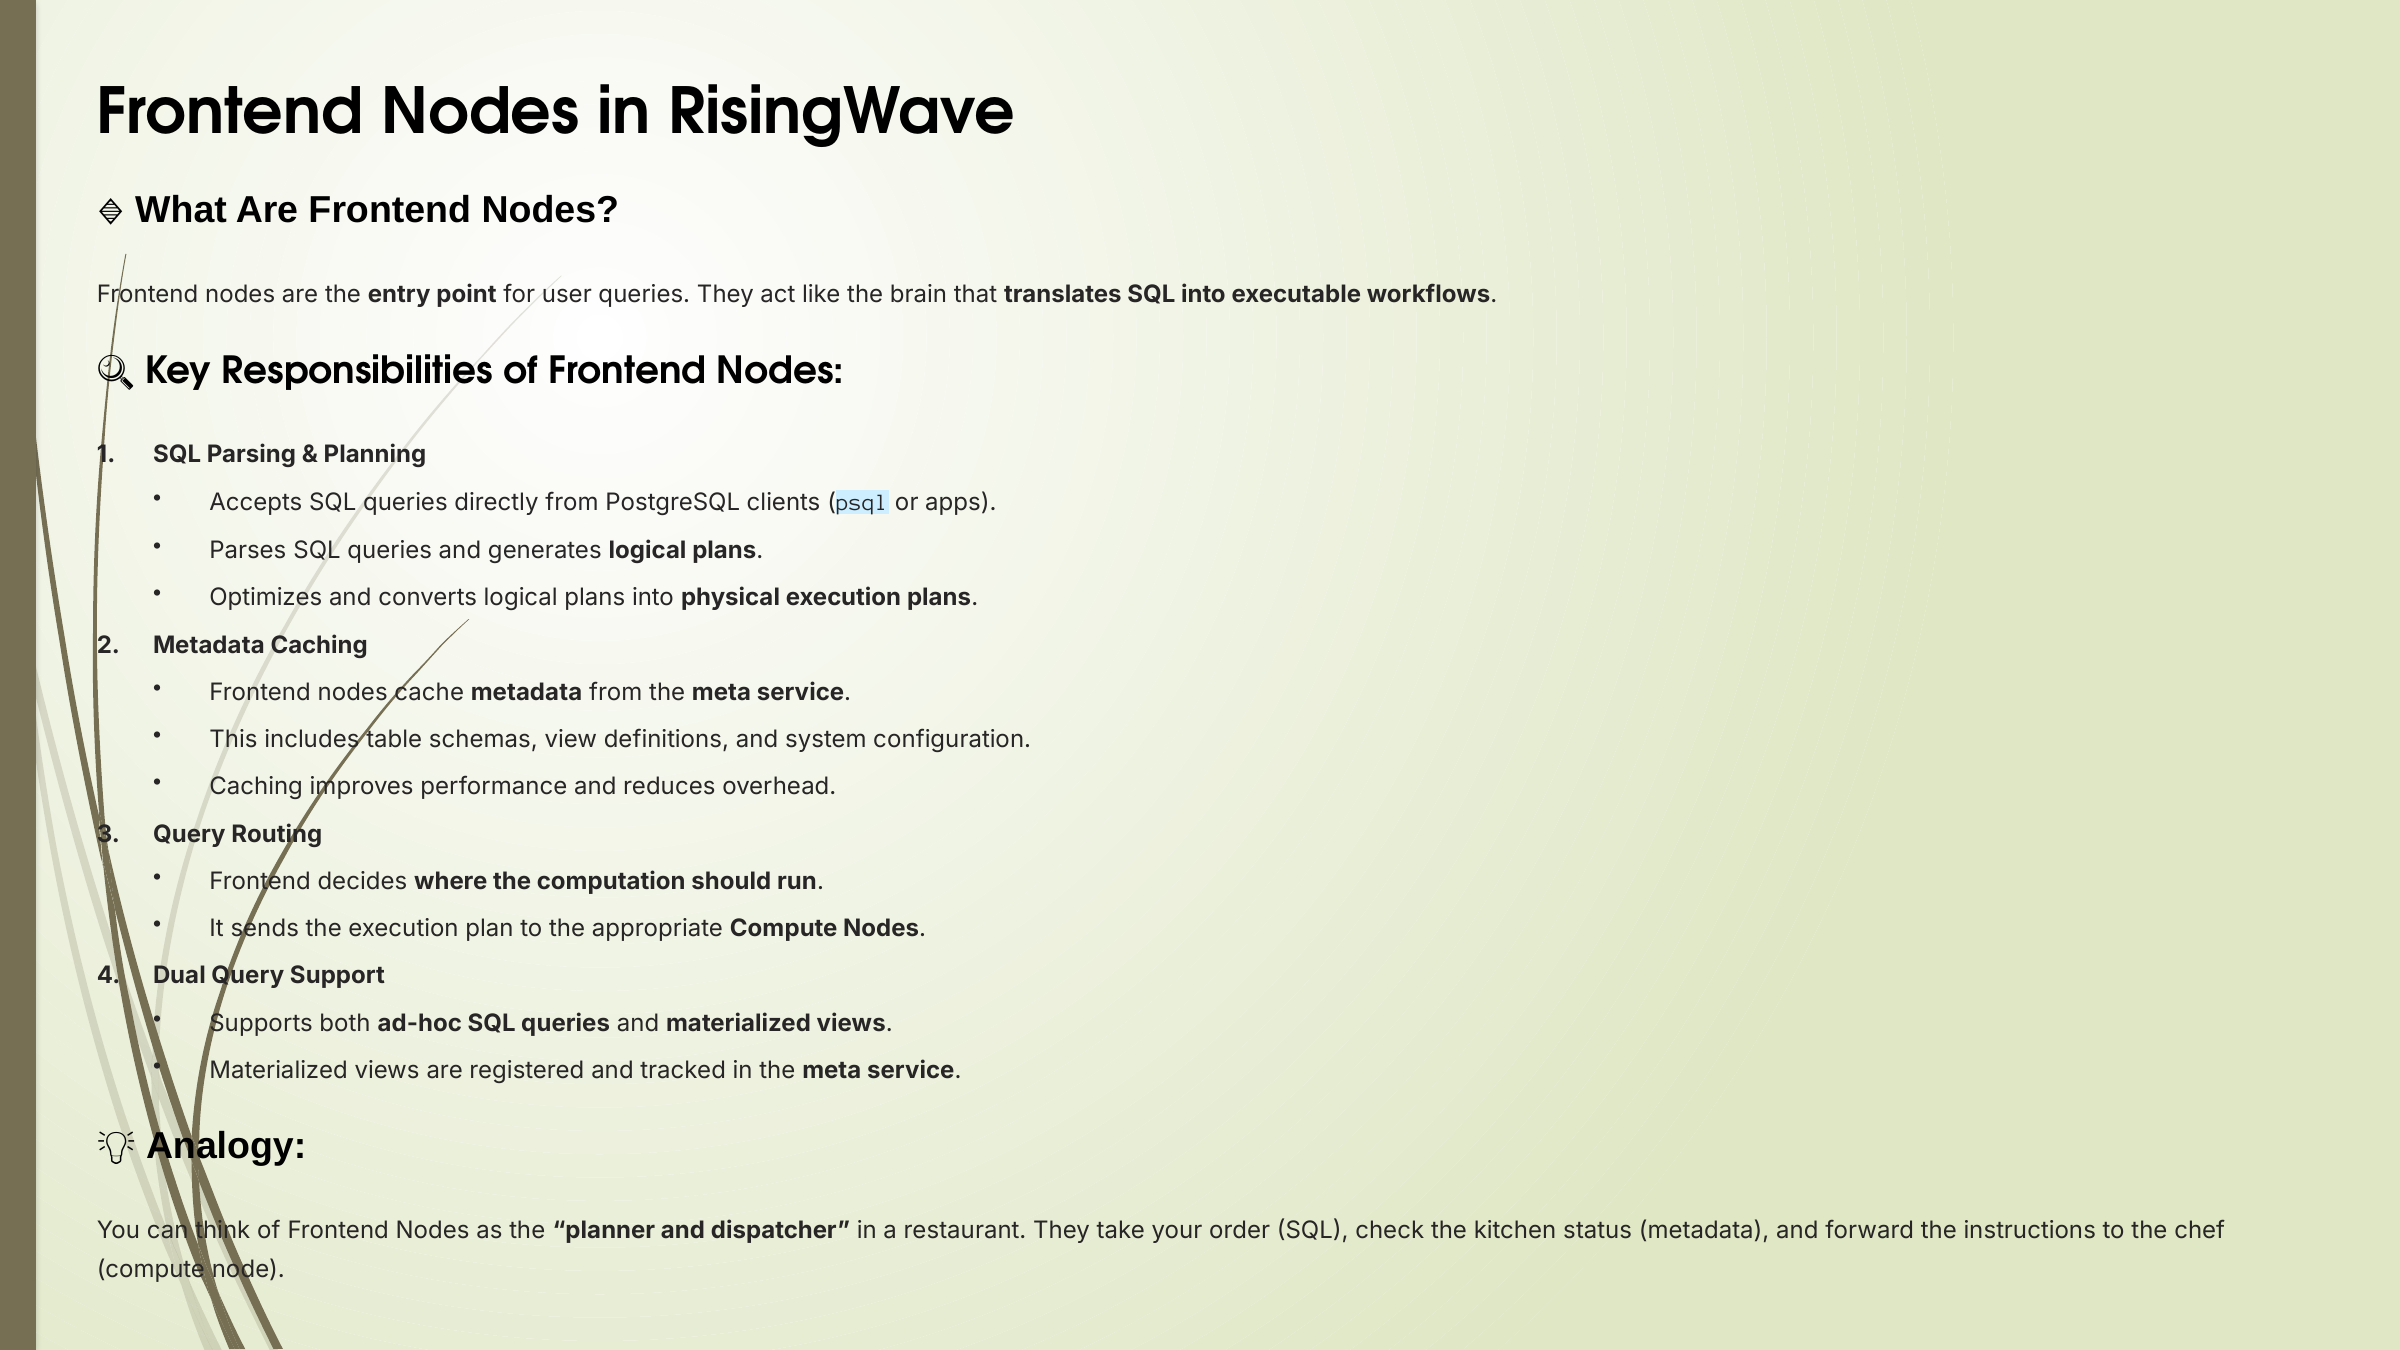

Frontend Nodes in RisingWave
🔹 What Are Frontend Nodes?
Frontend nodes are the entry point for user queries. They act like the brain that translates SQL into executable workflows.
🔍 Key Responsibilities of Frontend Nodes:
SQL Parsing & Planning
Accepts SQL queries directly from PostgreSQL clients (psql or apps).
Parses SQL queries and generates logical plans.
Optimizes and converts logical plans into physical execution plans.
Metadata Caching
Frontend nodes cache metadata from the meta service.
This includes table schemas, view definitions, and system configuration.
Caching improves performance and reduces overhead.
Query Routing
Frontend decides where the computation should run.
It sends the execution plan to the appropriate Compute Nodes.
Dual Query Support
Supports both ad-hoc SQL queries and materialized views.
Materialized views are registered and tracked in the meta service.
💡 Analogy:
You can think of Frontend Nodes as the “planner and dispatcher” in a restaurant. They take your order (SQL), check the kitchen status (metadata), and forward the instructions to the chef (compute node).